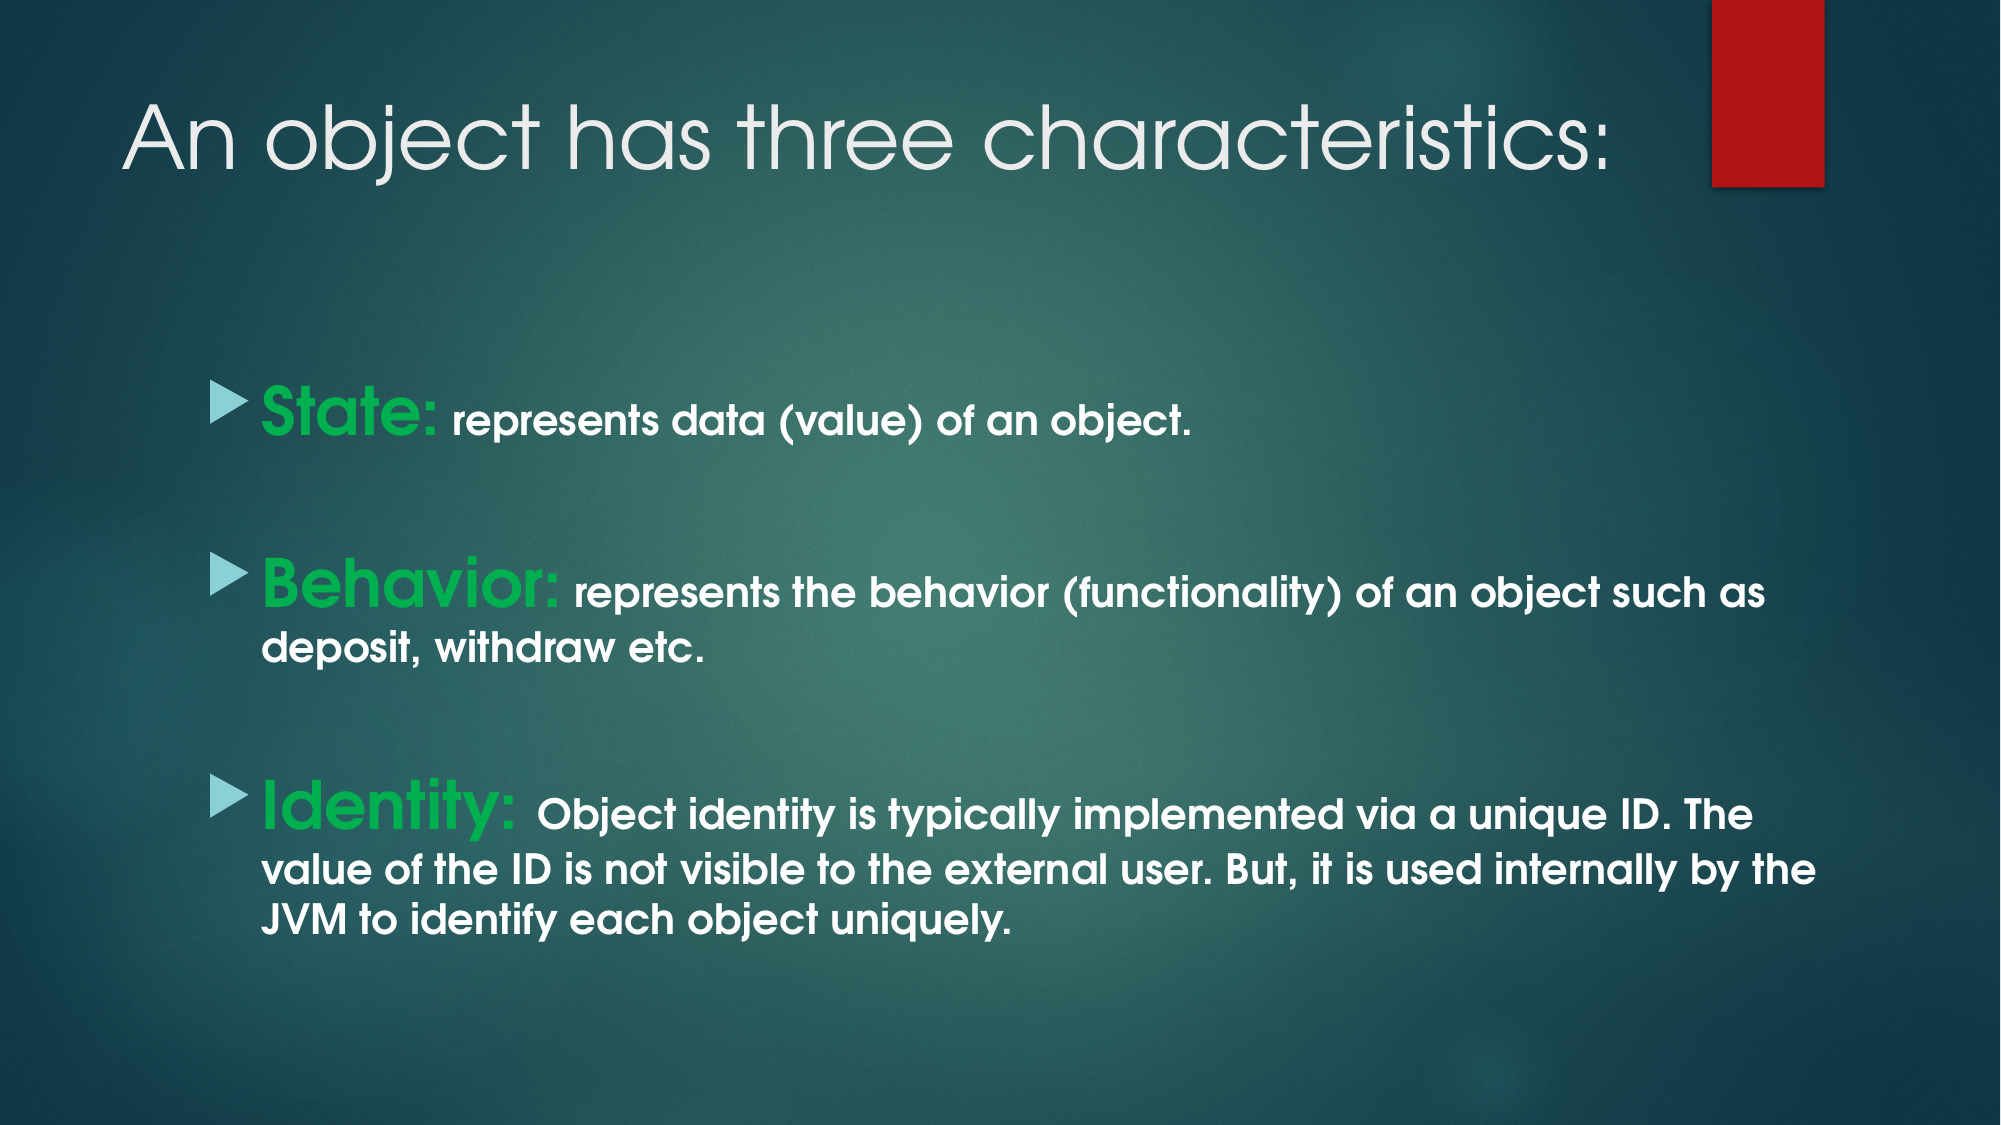

# An object has three characteristics:
State: represents data (value) of an object.

Behavior: represents the behavior (functionality) of an object such as deposit, withdraw etc.

Identity: Object identity is typically implemented via a unique ID. The value of the ID is not visible to the external user. But, it is used internally by the JVM to identify each object uniquely.